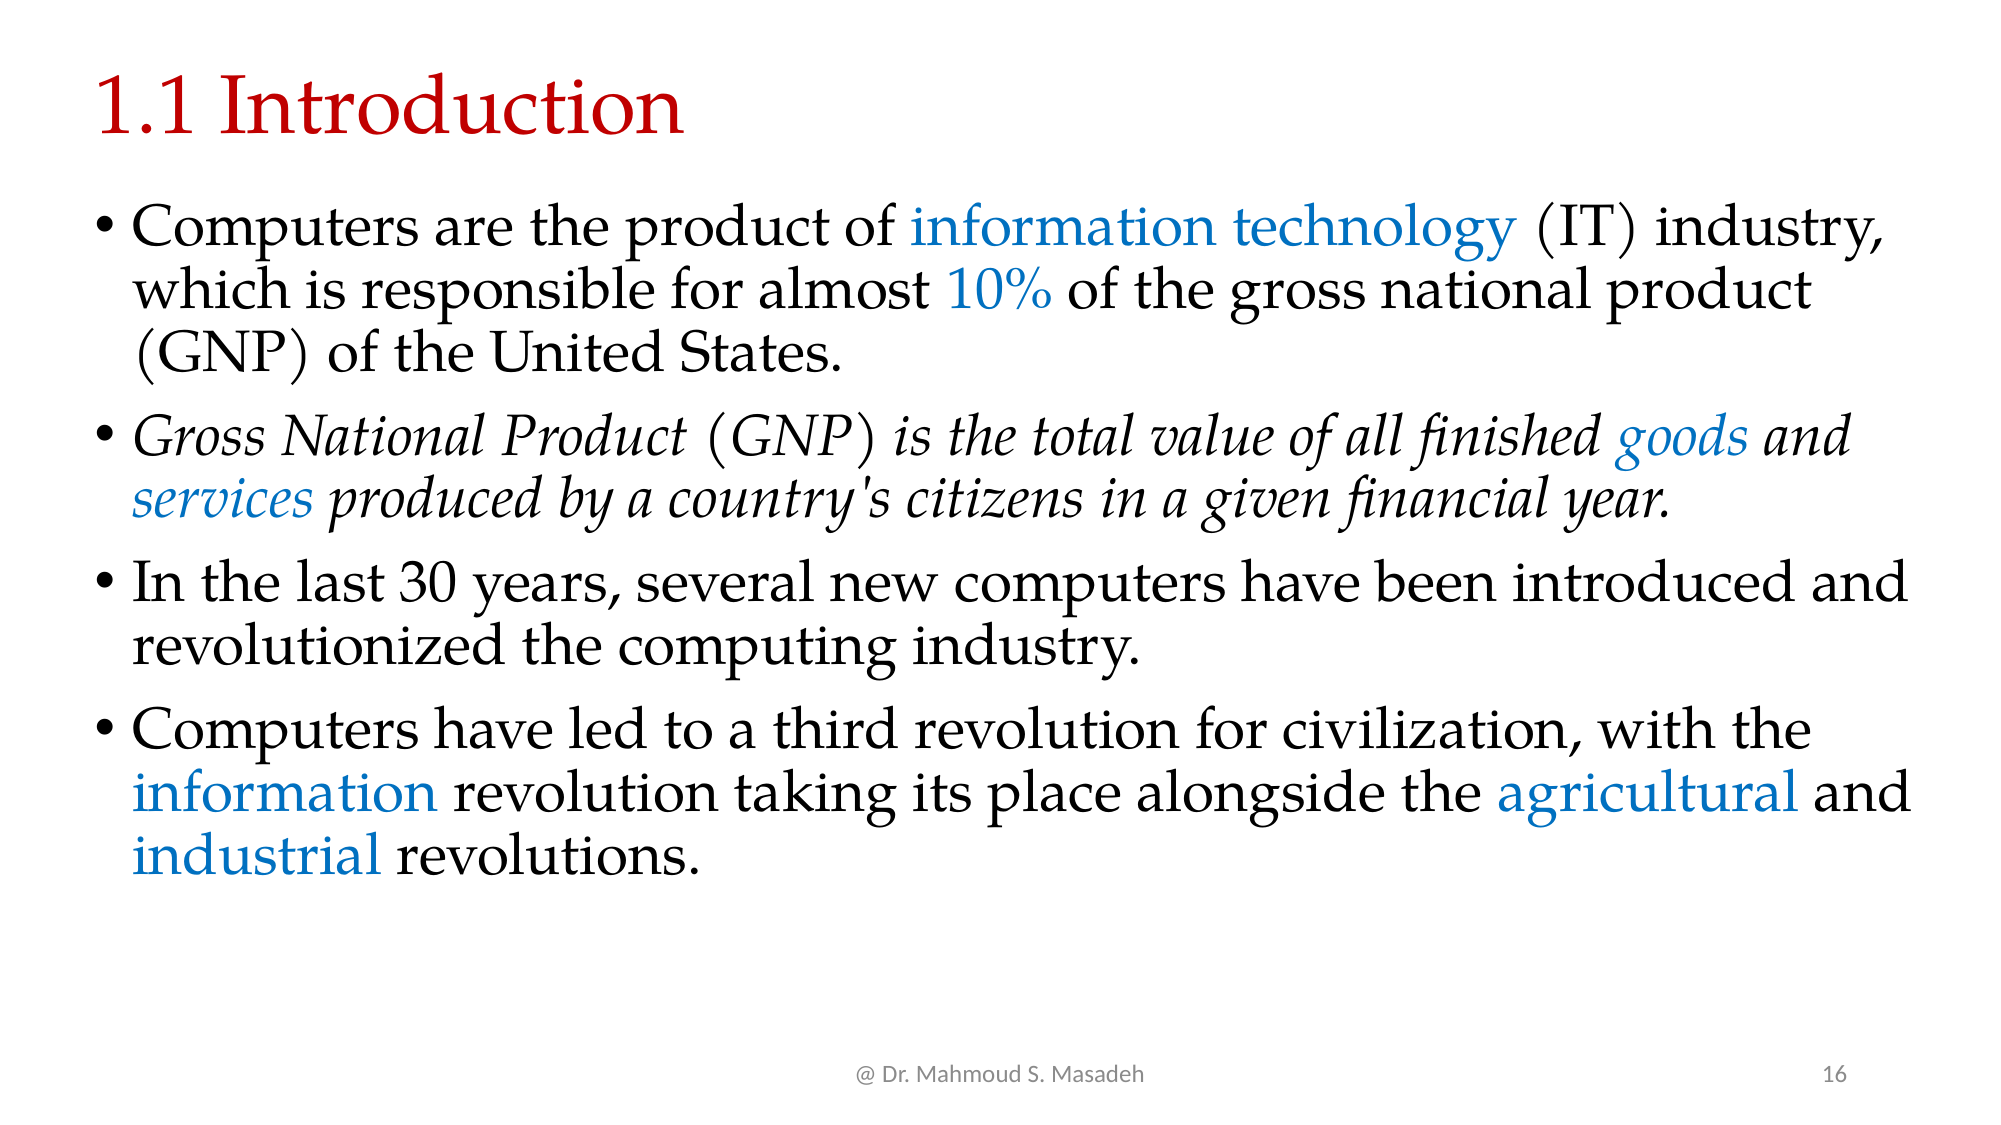

# 1.1 Introduction
Computers are the product of information technology (IT) industry, which is responsible for almost 10% of the gross national product (GNP) of the United States.
Gross National Product (GNP) is the total value of all finished goods and services produced by a country's citizens in a given financial year.
In the last 30 years, several new computers have been introduced and revolutionized the computing industry.
Computers have led to a third revolution for civilization, with the information revolution taking its place alongside the agricultural and industrial revolutions.

@ Dr. Mahmoud S. Masadeh
16